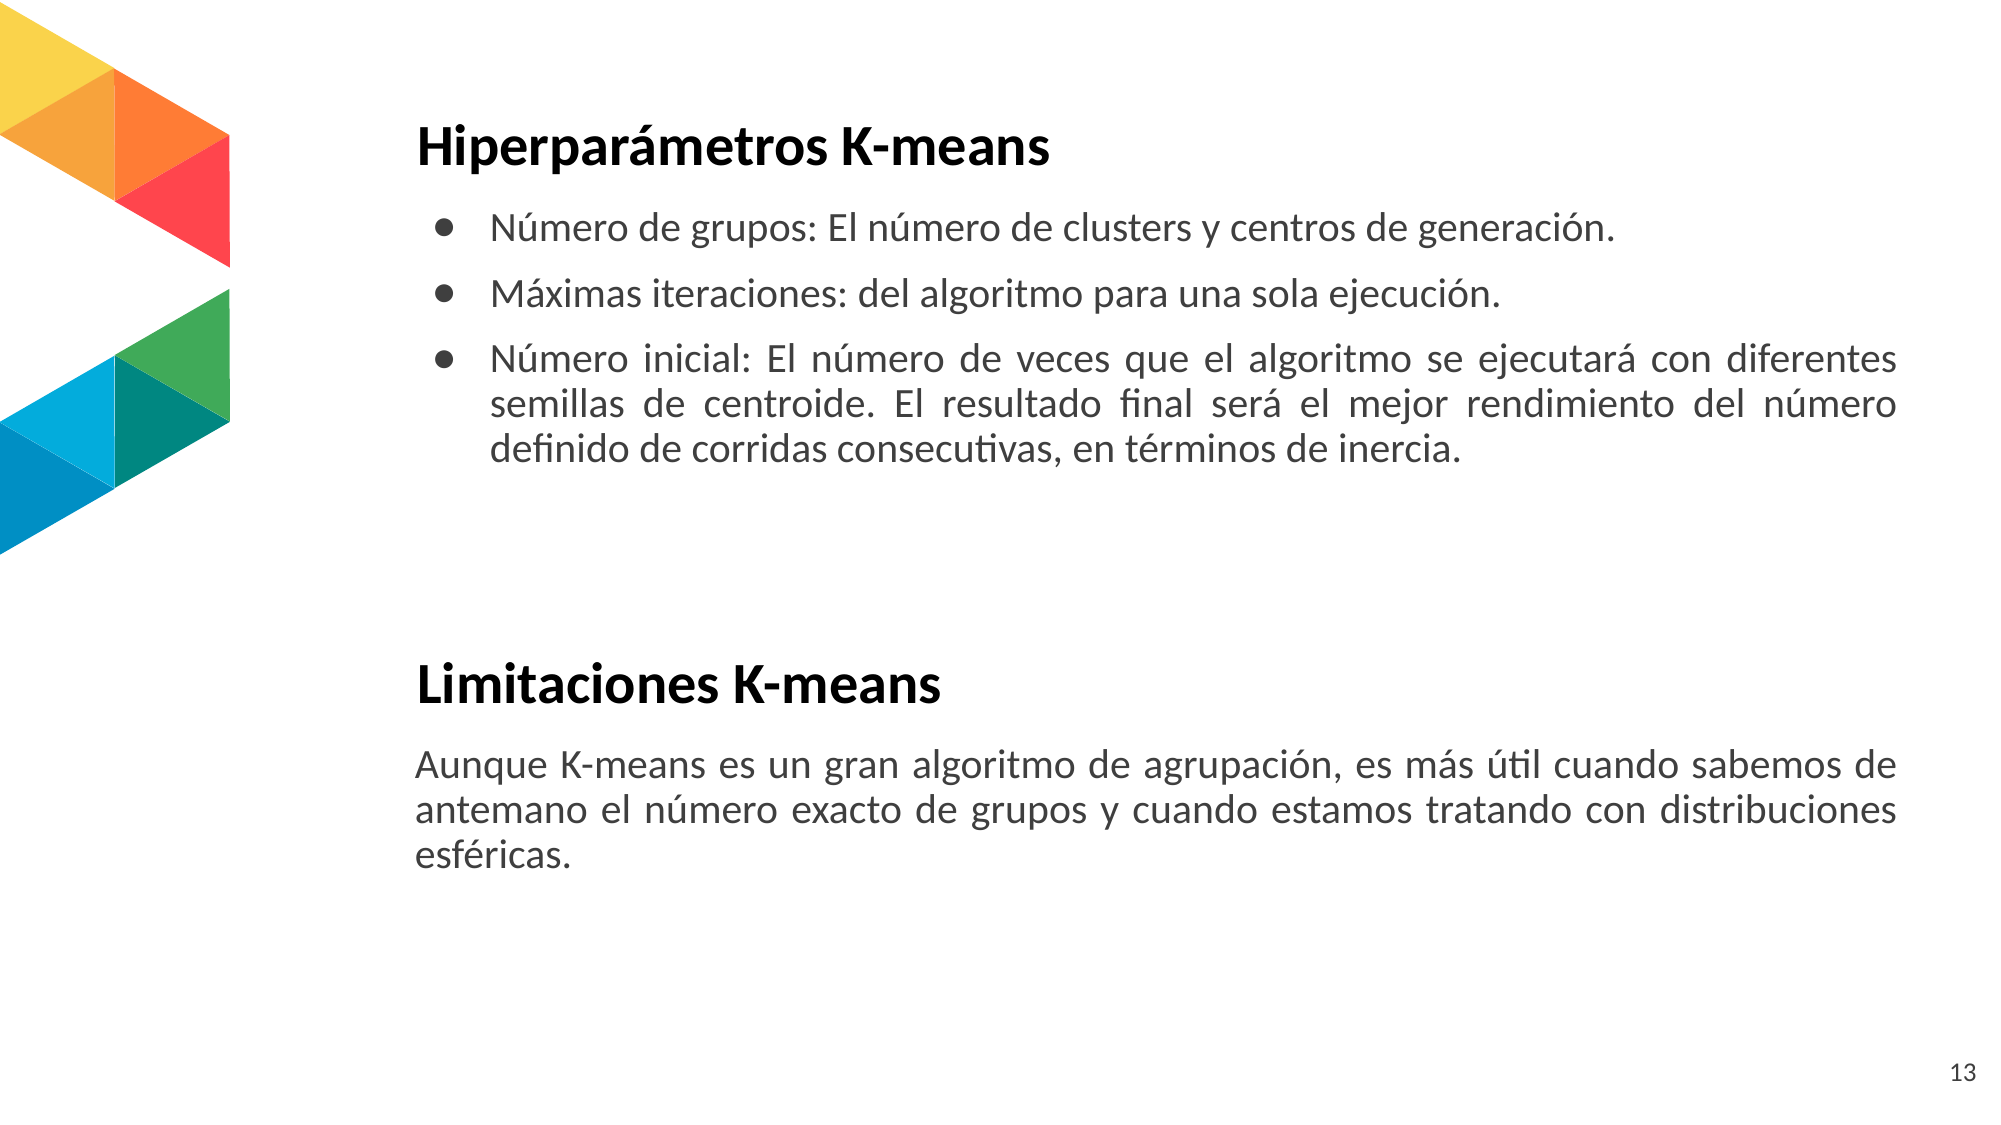

# Hiperparámetros K-means
Número de grupos: El número de clusters y centros de generación.
Máximas iteraciones: del algoritmo para una sola ejecución.
Número inicial: El número de veces que el algoritmo se ejecutará con diferentes semillas de centroide. El resultado final será el mejor rendimiento del número definido de corridas consecutivas, en términos de inercia.
Limitaciones K-means
Aunque K-means es un gran algoritmo de agrupación, es más útil cuando sabemos de antemano el número exacto de grupos y cuando estamos tratando con distribuciones esféricas.
13